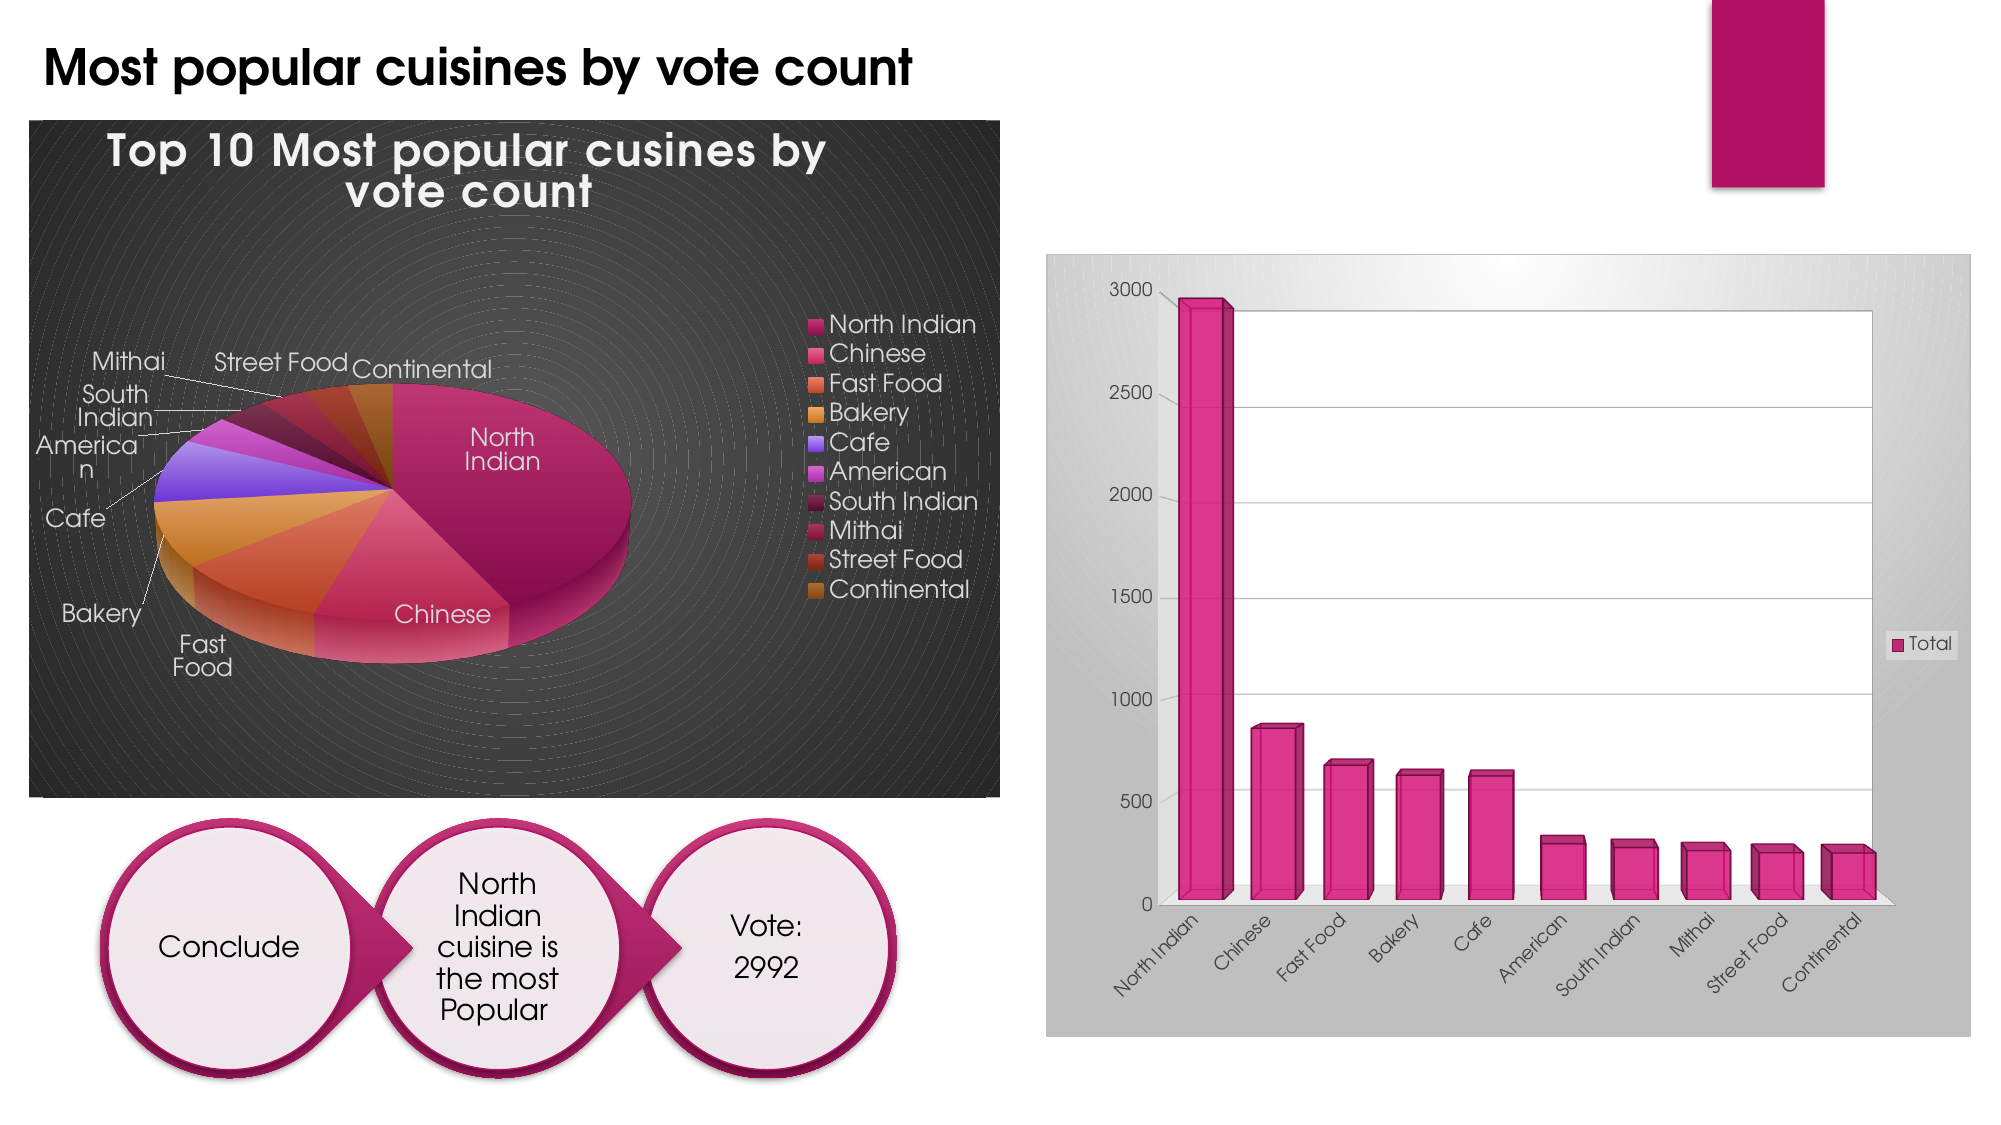

Most popular cuisines by vote count

[unsupported chart]

[unsupported chart]

Vote:
2992
North Indian cuisine is the most Popular
Conclude